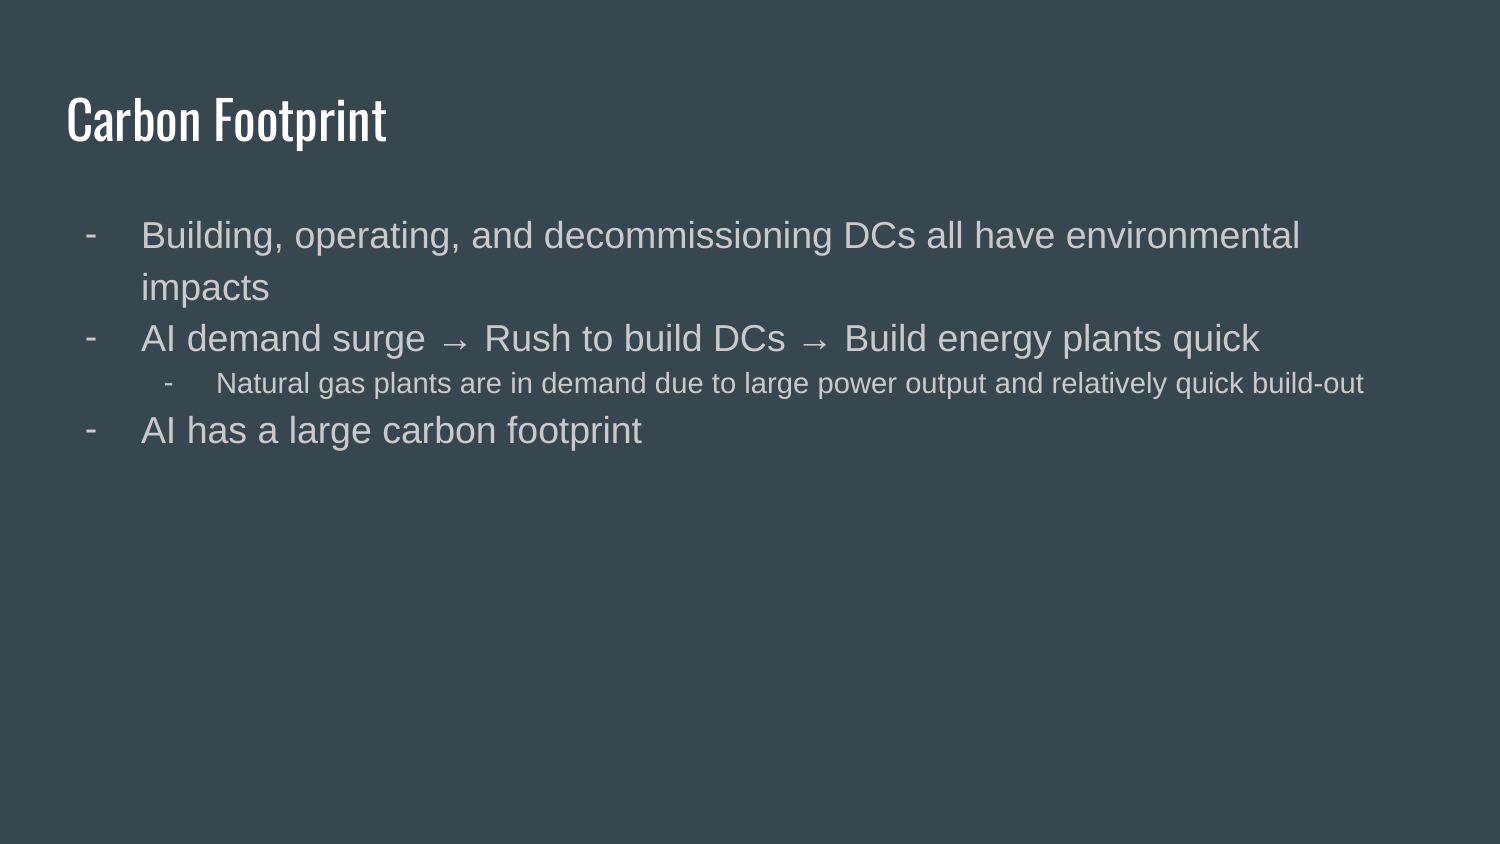

# Carbon Footprint
Building, operating, and decommissioning DCs all have environmental impacts
AI demand surge → Rush to build DCs → Build energy plants quick
Natural gas plants are in demand due to large power output and relatively quick build-out
AI has a large carbon footprint